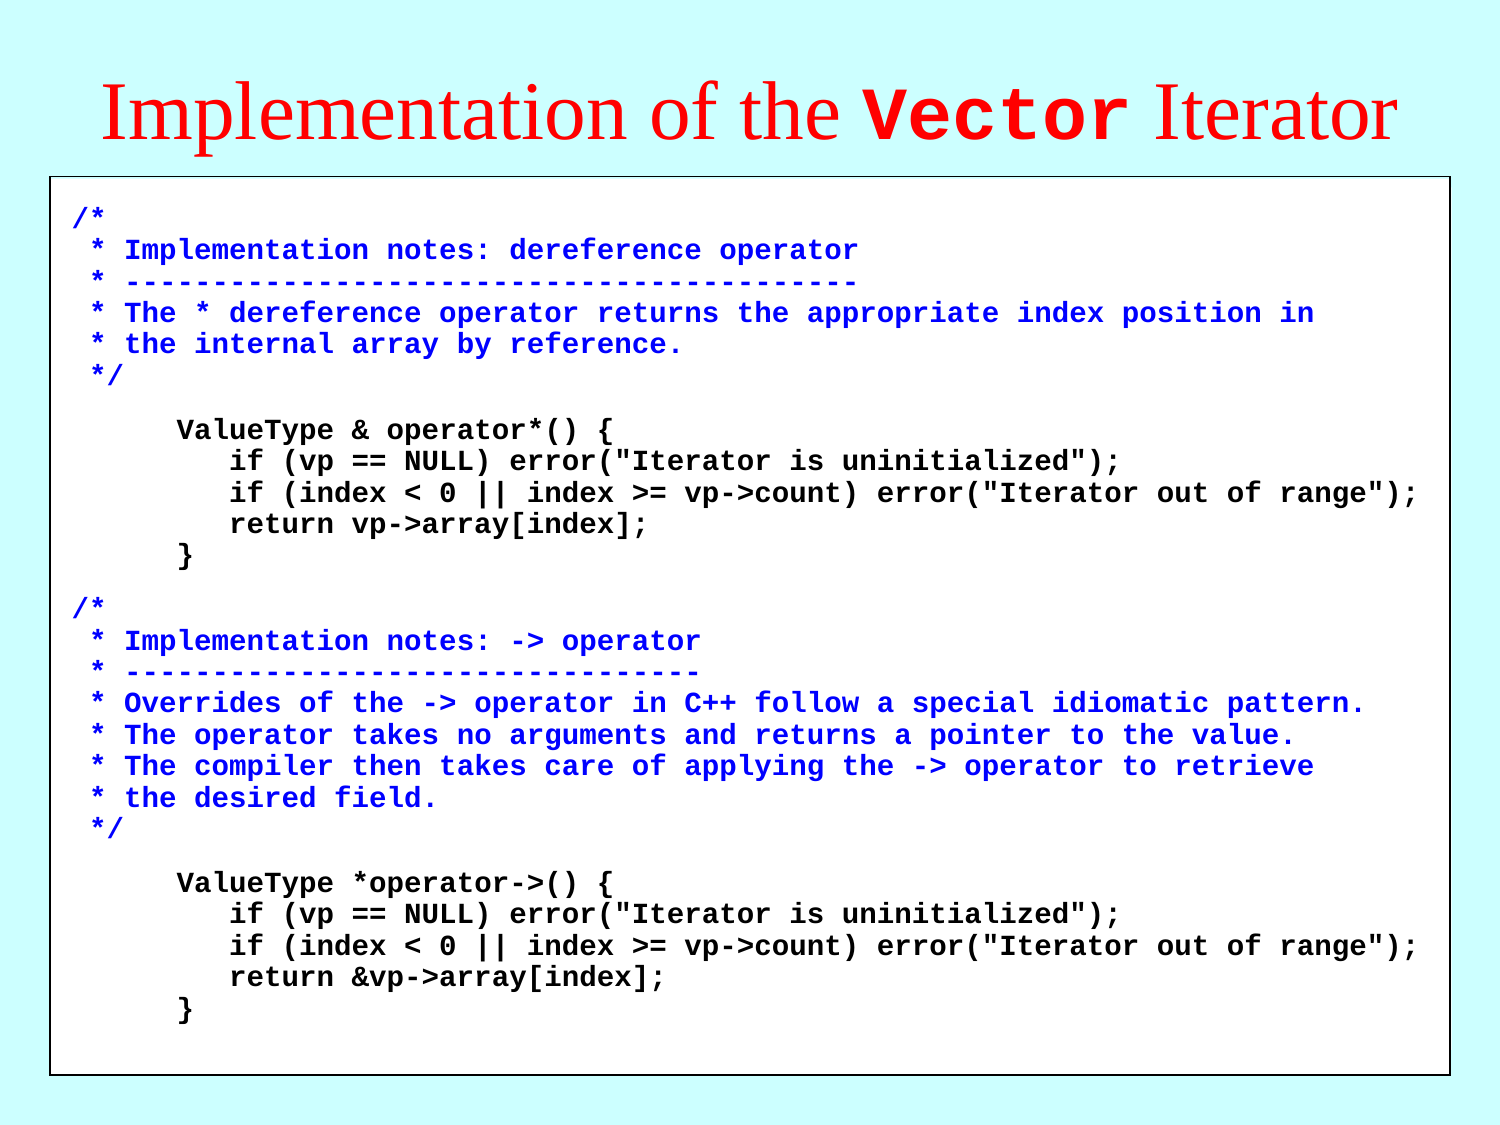

# Implementation of the Vector Iterator

/*
 * Implementation notes: dereference operator
 * ------------------------------------------
 * The * dereference operator returns the appropriate index position in
 * the internal array by reference.
 */

      ValueType & operator*() {
         if (vp == NULL) error("Iterator is uninitialized");
         if (index < 0 || index >= vp->count) error("Iterator out of range");
         return vp->array[index];
      }

/*
 * Implementation notes: -> operator
 * ---------------------------------
 * Overrides of the -> operator in C++ follow a special idiomatic pattern.
 * The operator takes no arguments and returns a pointer to the value.
 * The compiler then takes care of applying the -> operator to retrieve
 * the desired field.
 */

      ValueType *operator->() {
         if (vp == NULL) error("Iterator is uninitialized");
         if (index < 0 || index >= vp->count) error("Iterator out of range");
         return &vp->array[index];
      }
/*
 * Nested class: iterator
 * ----------------------
 * This nested class implements a standard iterator for the Vector class.
 */

   class iterator {

   public:

/*
 * Implementation notes: iterator constructor
 * ------------------------------------------
 * The default constructor for the iterator returns an invalid iterator
 * in which the vector pointer vp is set to NULL.  Iterators created by
 * the client are initialized by the constructor iterator(vp, k), which
 * appears in the private section.
 */

      iterator() {
         this->vp = NULL;
      }